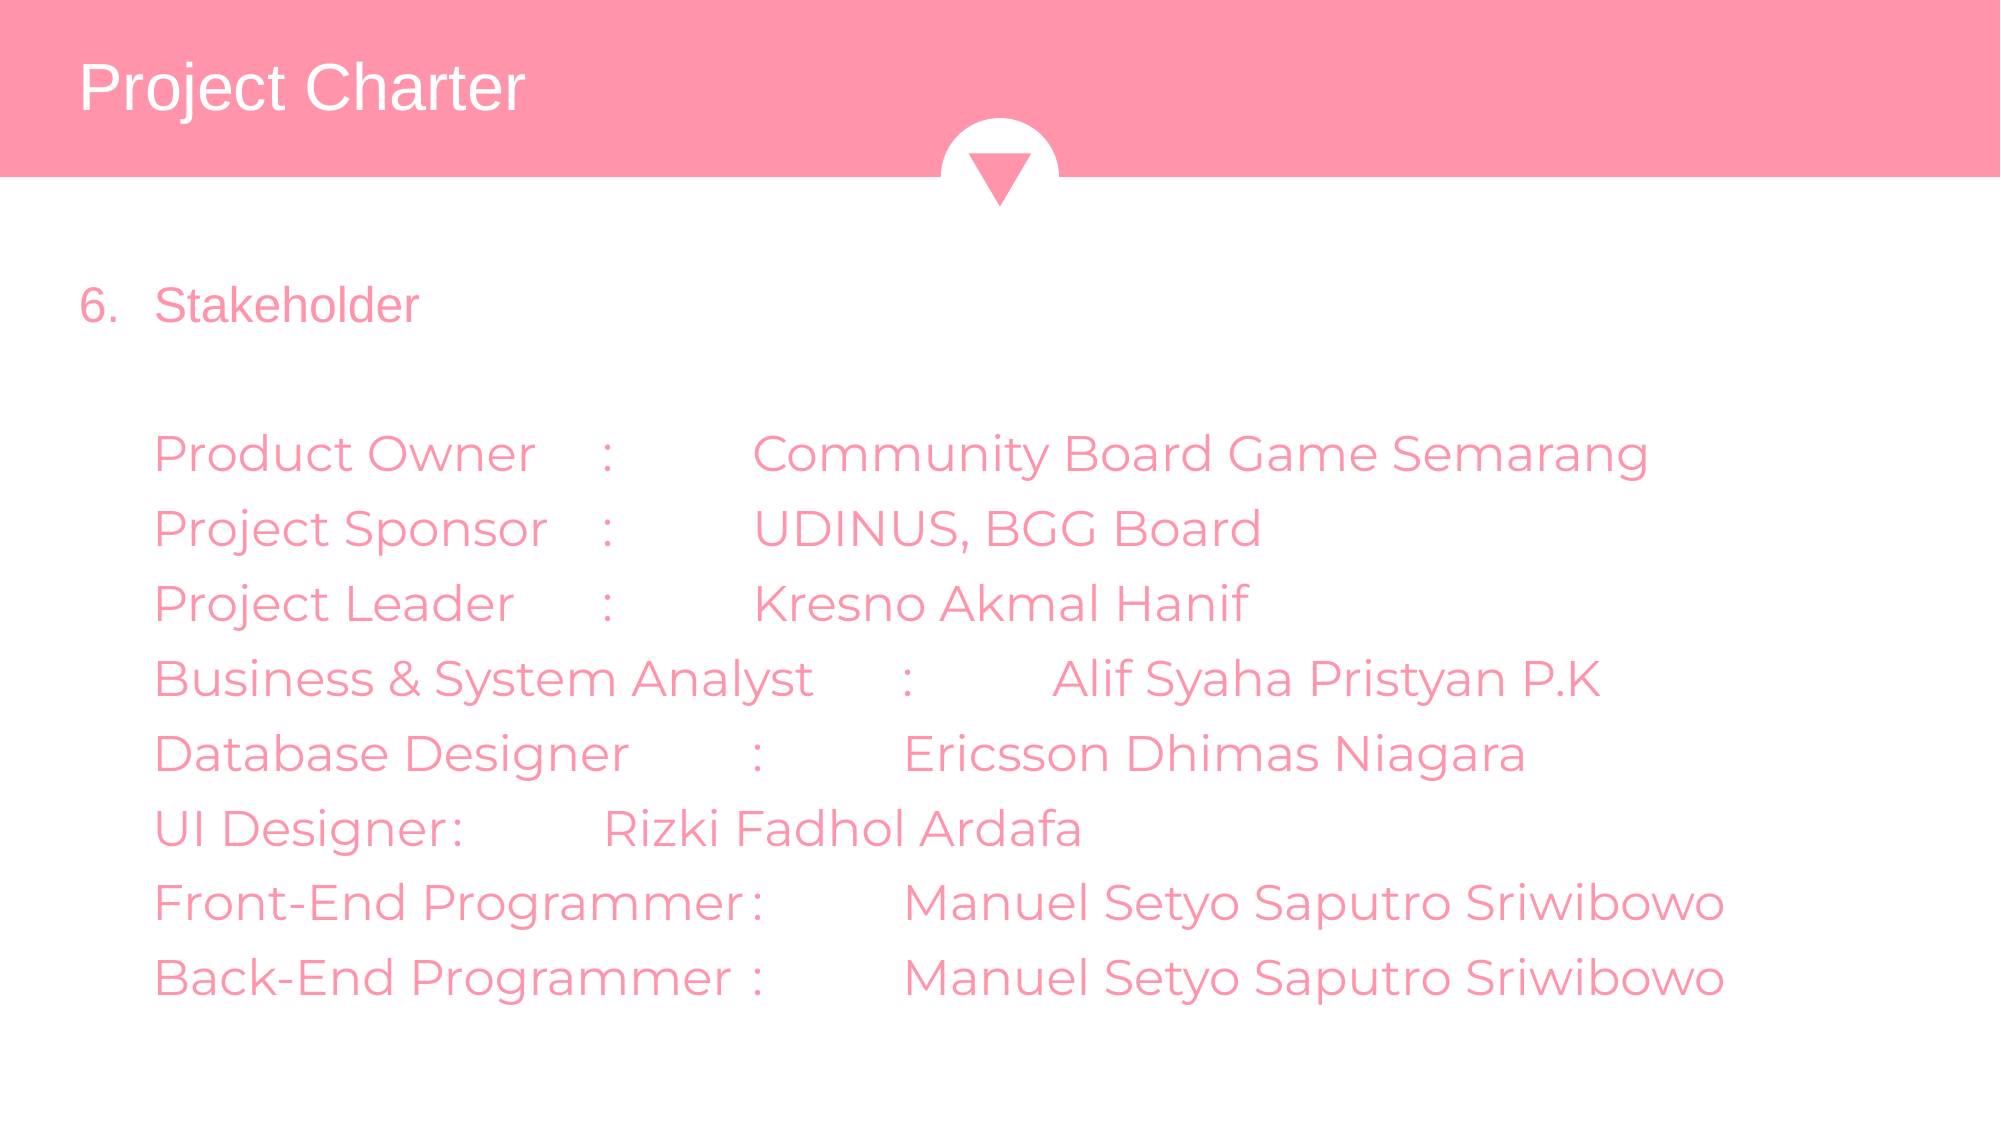

Project Charter

Stakeholder

Product Owner	:	Community Board Game Semarang
Project Sponsor	:	UDINUS, BGG Board
Project Leader	:	Kresno Akmal Hanif
Business & System Analyst	:	Alif Syaha Pristyan P.K
Database Designer	:	Ericsson Dhimas Niagara
UI Designer	:	Rizki Fadhol Ardafa
Front-End Programmer	:	Manuel Setyo Saputro Sriwibowo
Back-End Programmer	:	Manuel Setyo Saputro Sriwibowo